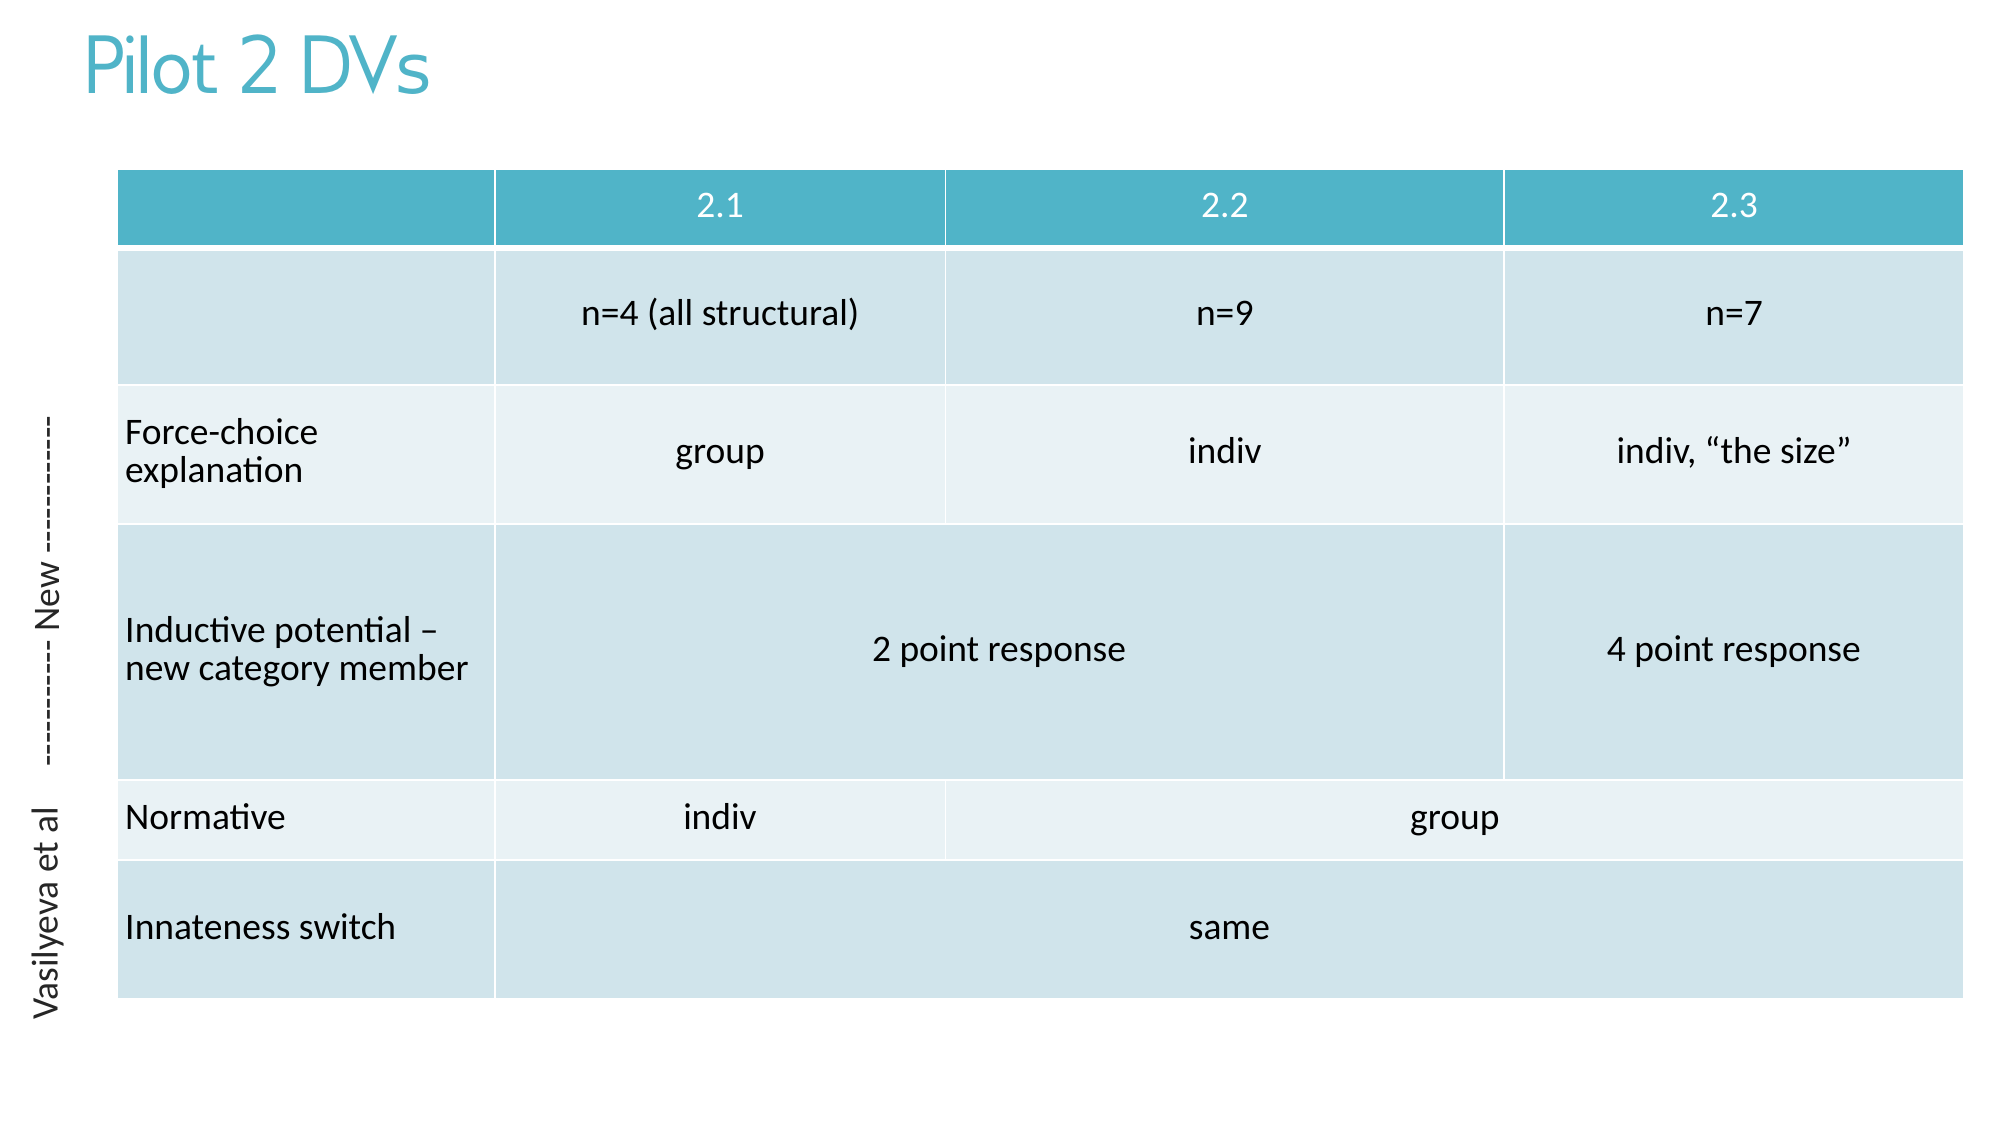

# Pilot 2 DVs
|  | 2.1 | 2.2 | 2.3 |
| --- | --- | --- | --- |
|  | n=4 (all structural) | n=9 | n=7 |
| Force-choice explanation | group | indiv | indiv, “the size” |
| Inductive potential – new category member | 2 point response |  | 4 point response |
| Normative | indiv | group |  |
| Innateness switch | same |  |  |
----------- New ------------
Vasilyeva et al